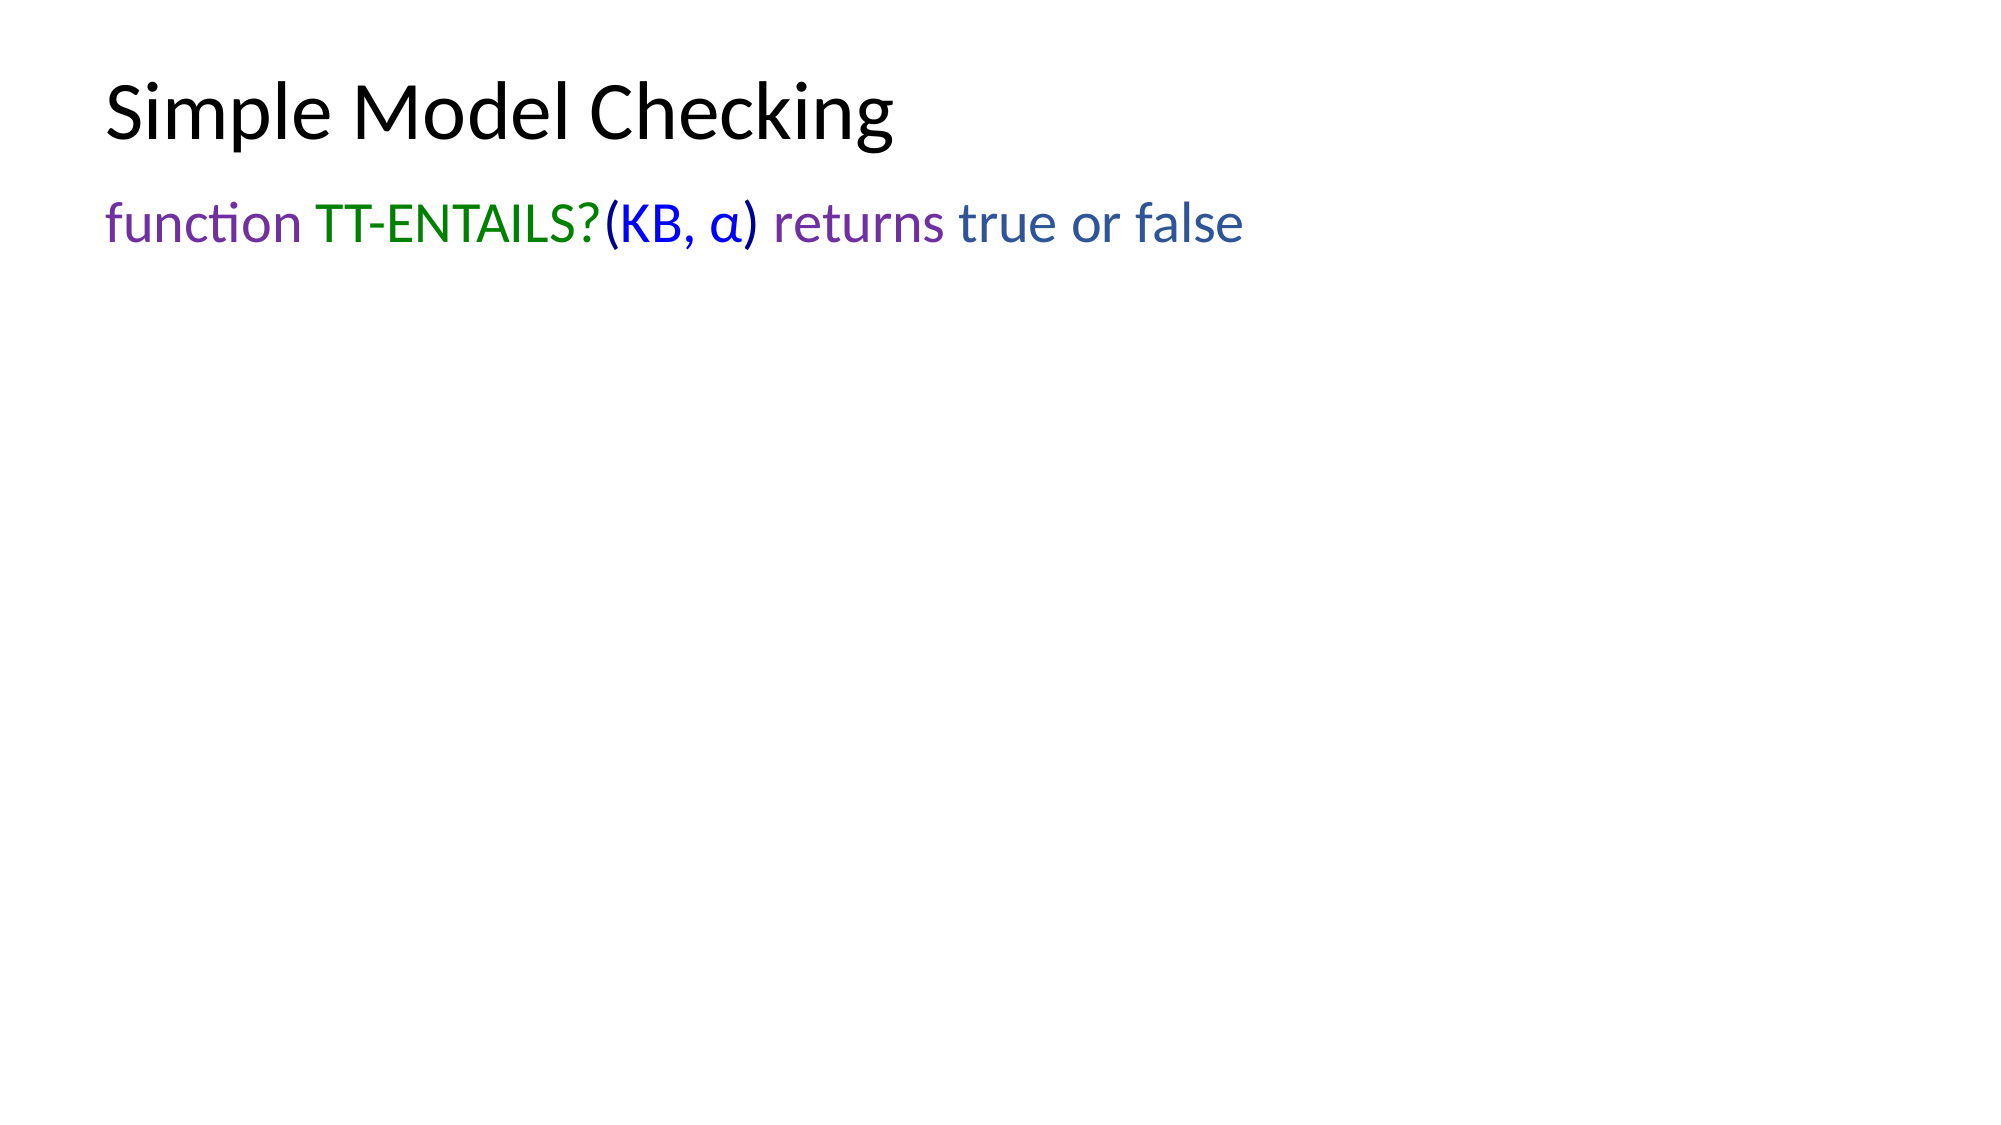

# Simple Model Checking
function TT-ENTAILS?(KB, α) returns true or false